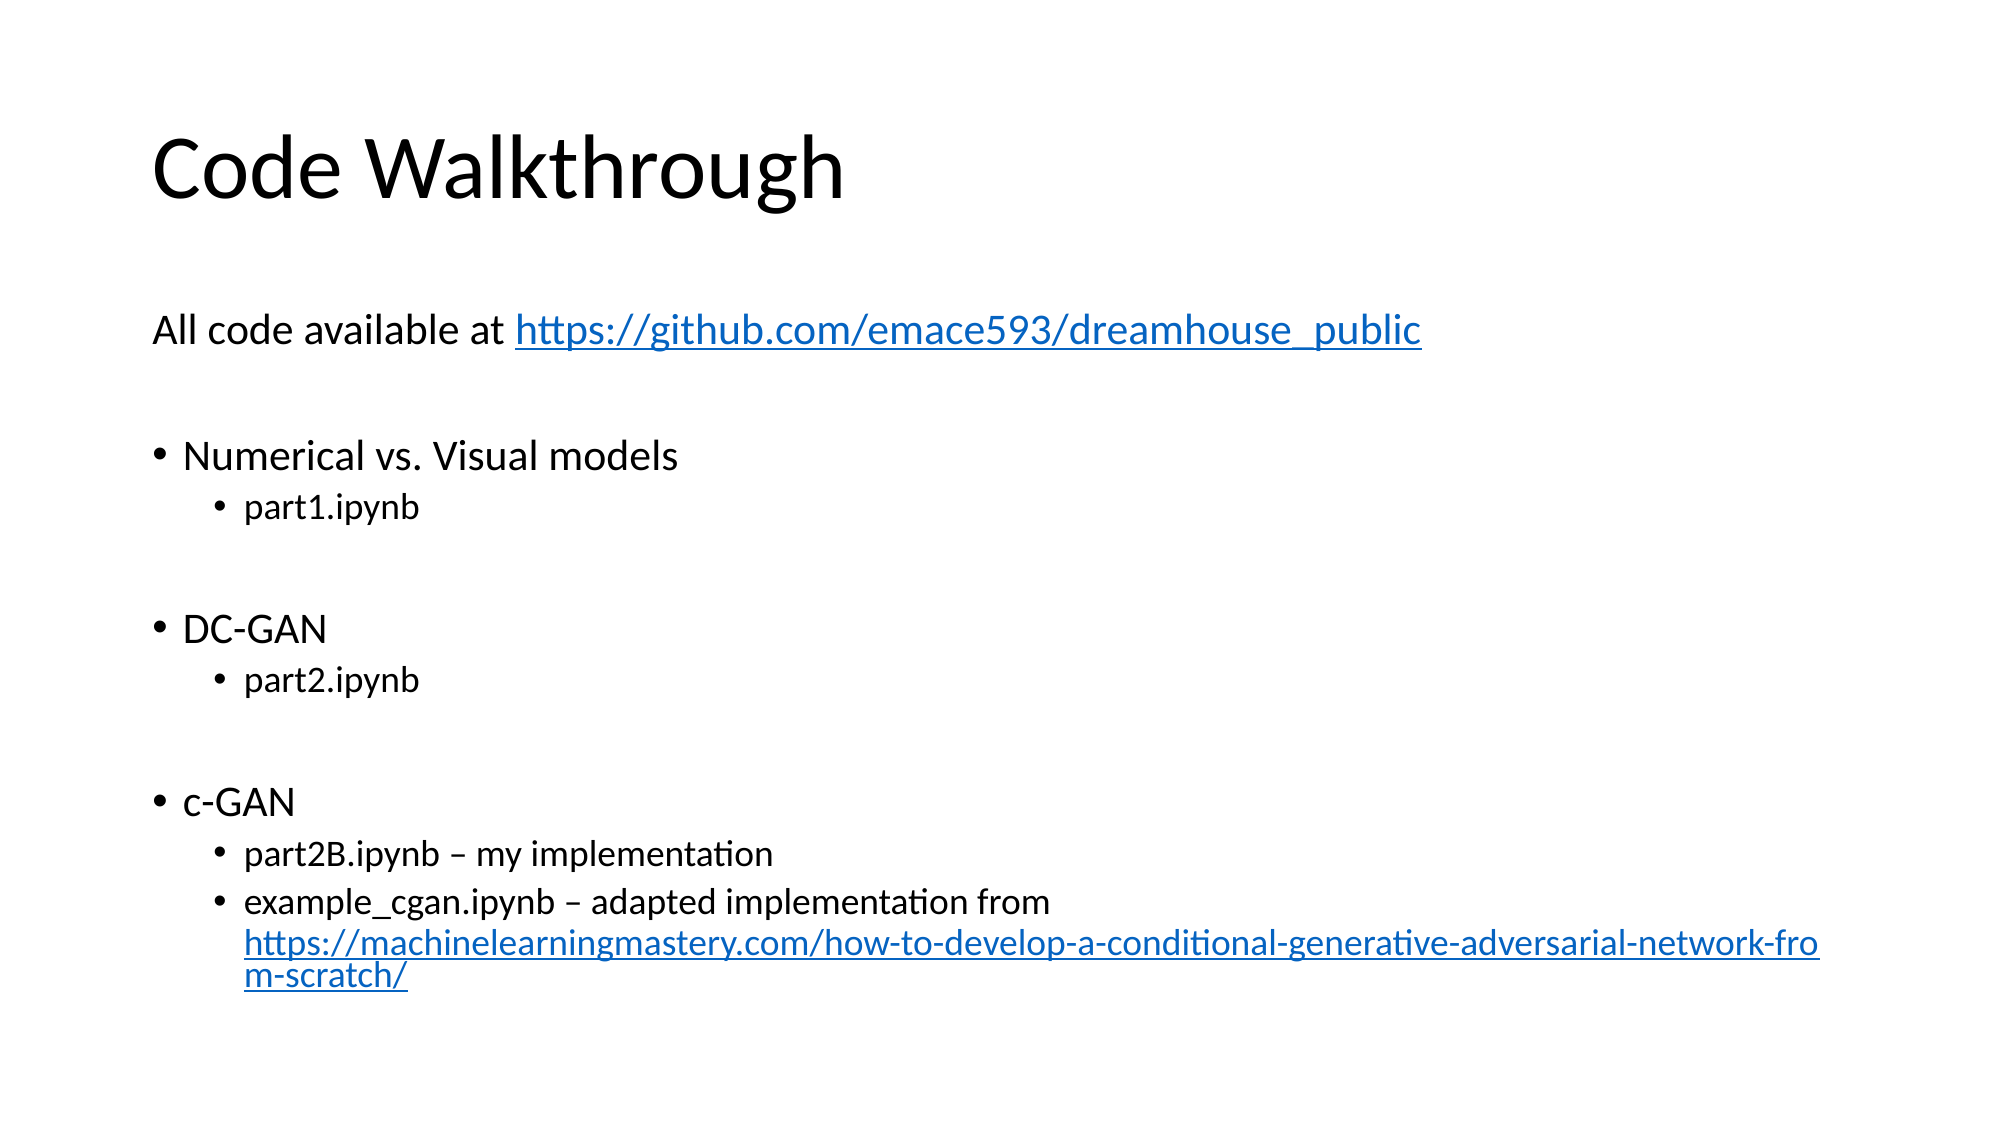

# Code Walkthrough
All code available at https://github.com/emace593/dreamhouse_public

Numerical vs. Visual models
part1.ipynb

DC-GAN
part2.ipynb

c-GAN
part2B.ipynb – my implementation
example_cgan.ipynb – adapted implementation from https://machinelearningmastery.com/how-to-develop-a-conditional-generative-adversarial-network-from-scratch/